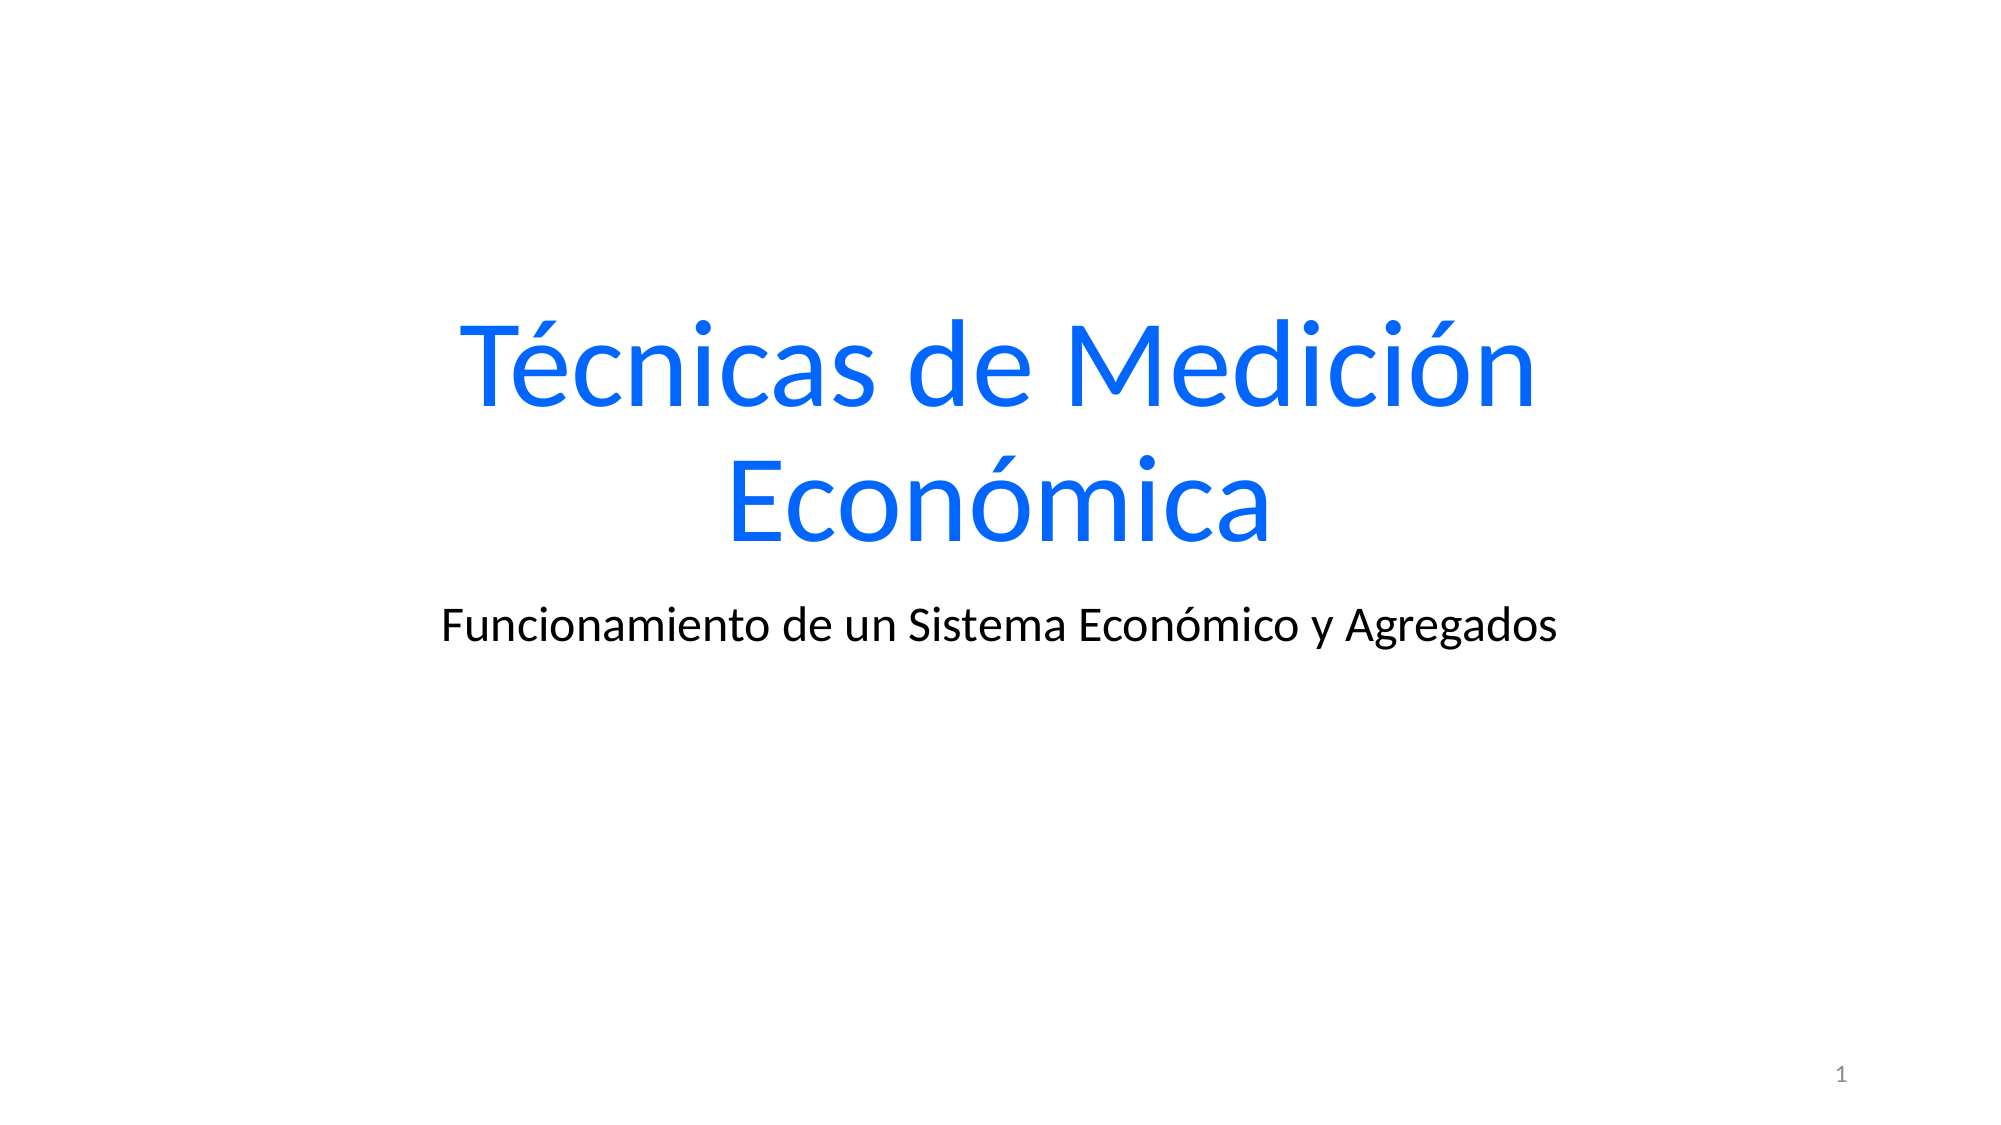

# Técnicas de Medición Económica
Funcionamiento de un Sistema Económico y Agregados
1